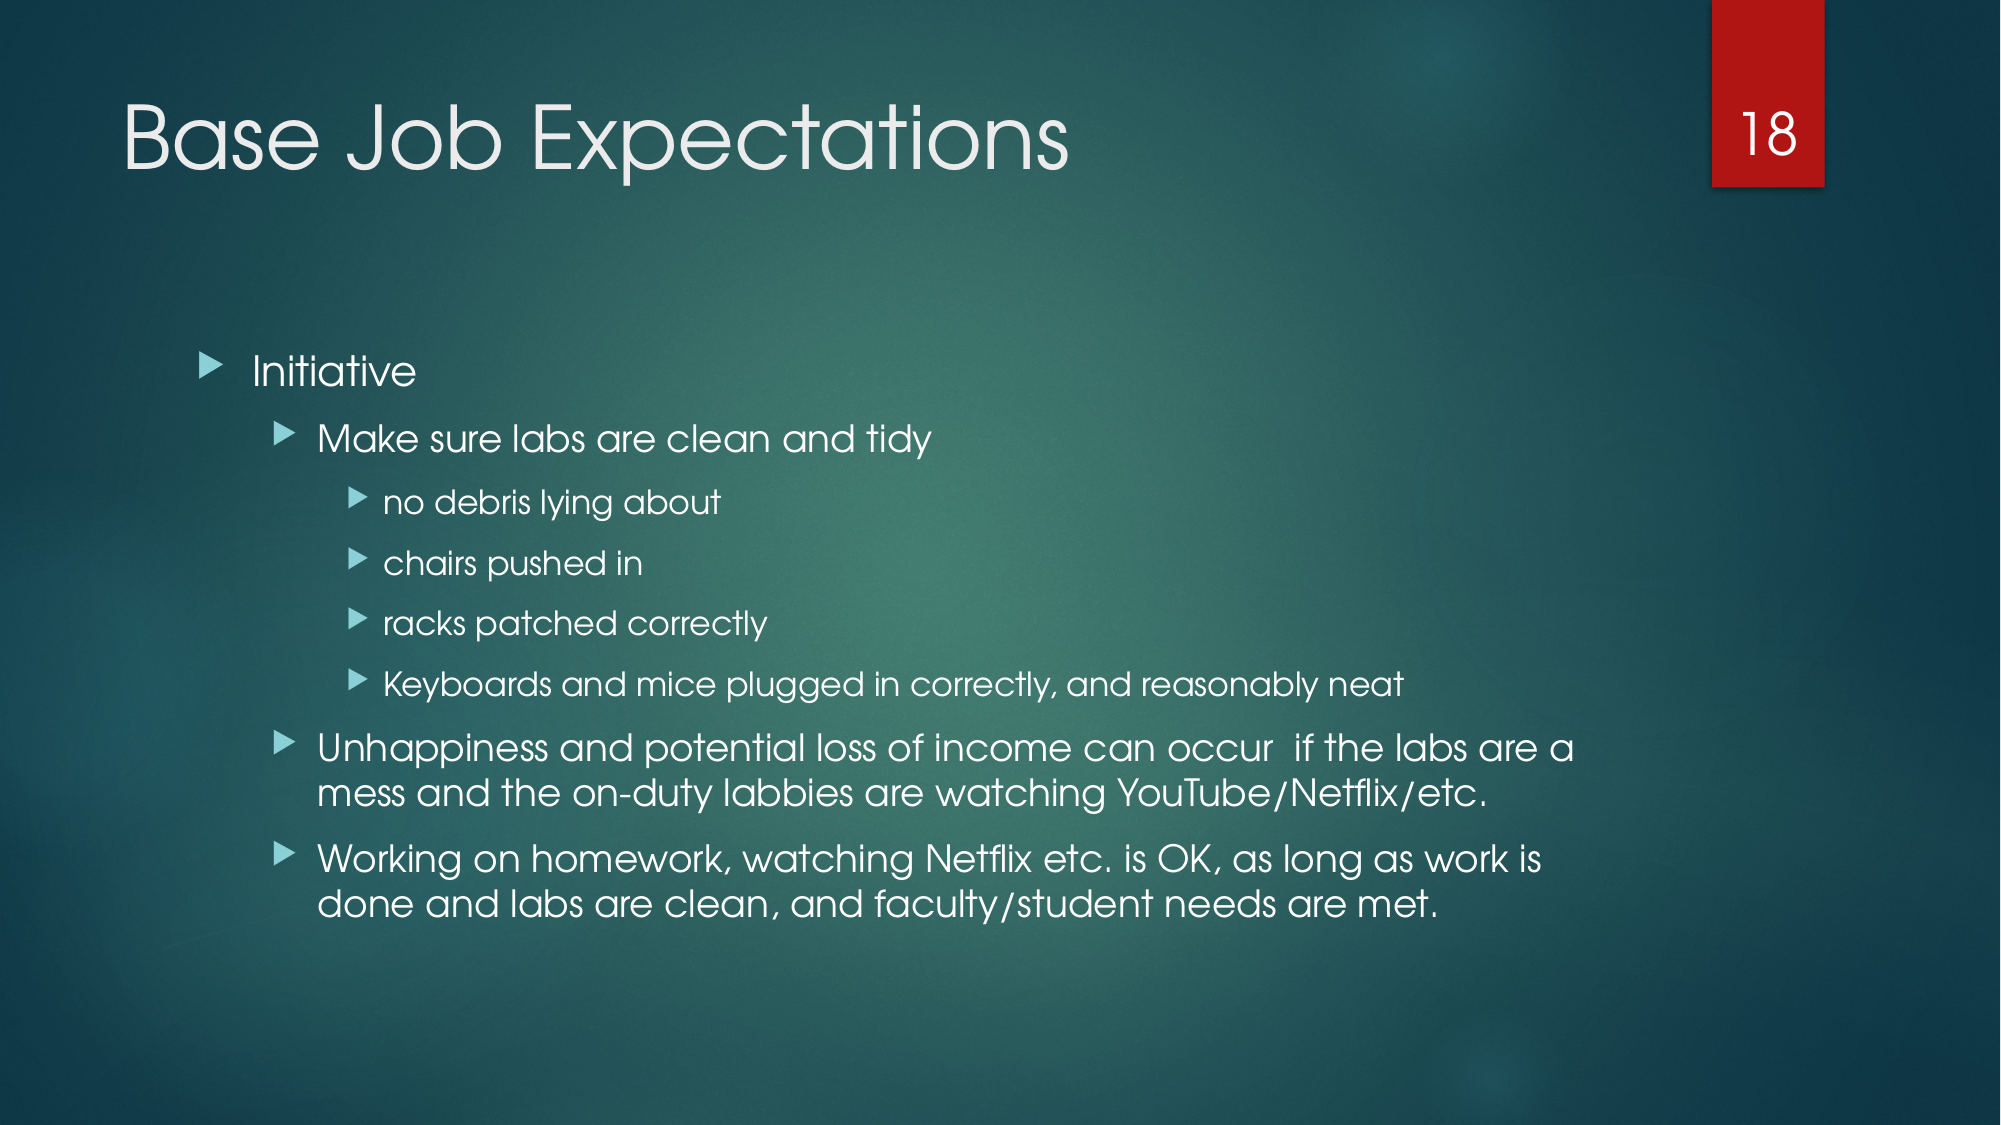

18
# Base Job Expectations
Initiative
Make sure labs are clean and tidy
no debris lying about
chairs pushed in
racks patched correctly
Keyboards and mice plugged in correctly, and reasonably neat
Unhappiness and potential loss of income can occur  if the labs are a mess and the on-duty labbies are watching YouTube/Netflix/etc.
Working on homework, watching Netflix etc. is OK, as long as work is done and labs are clean, and faculty/student needs are met.